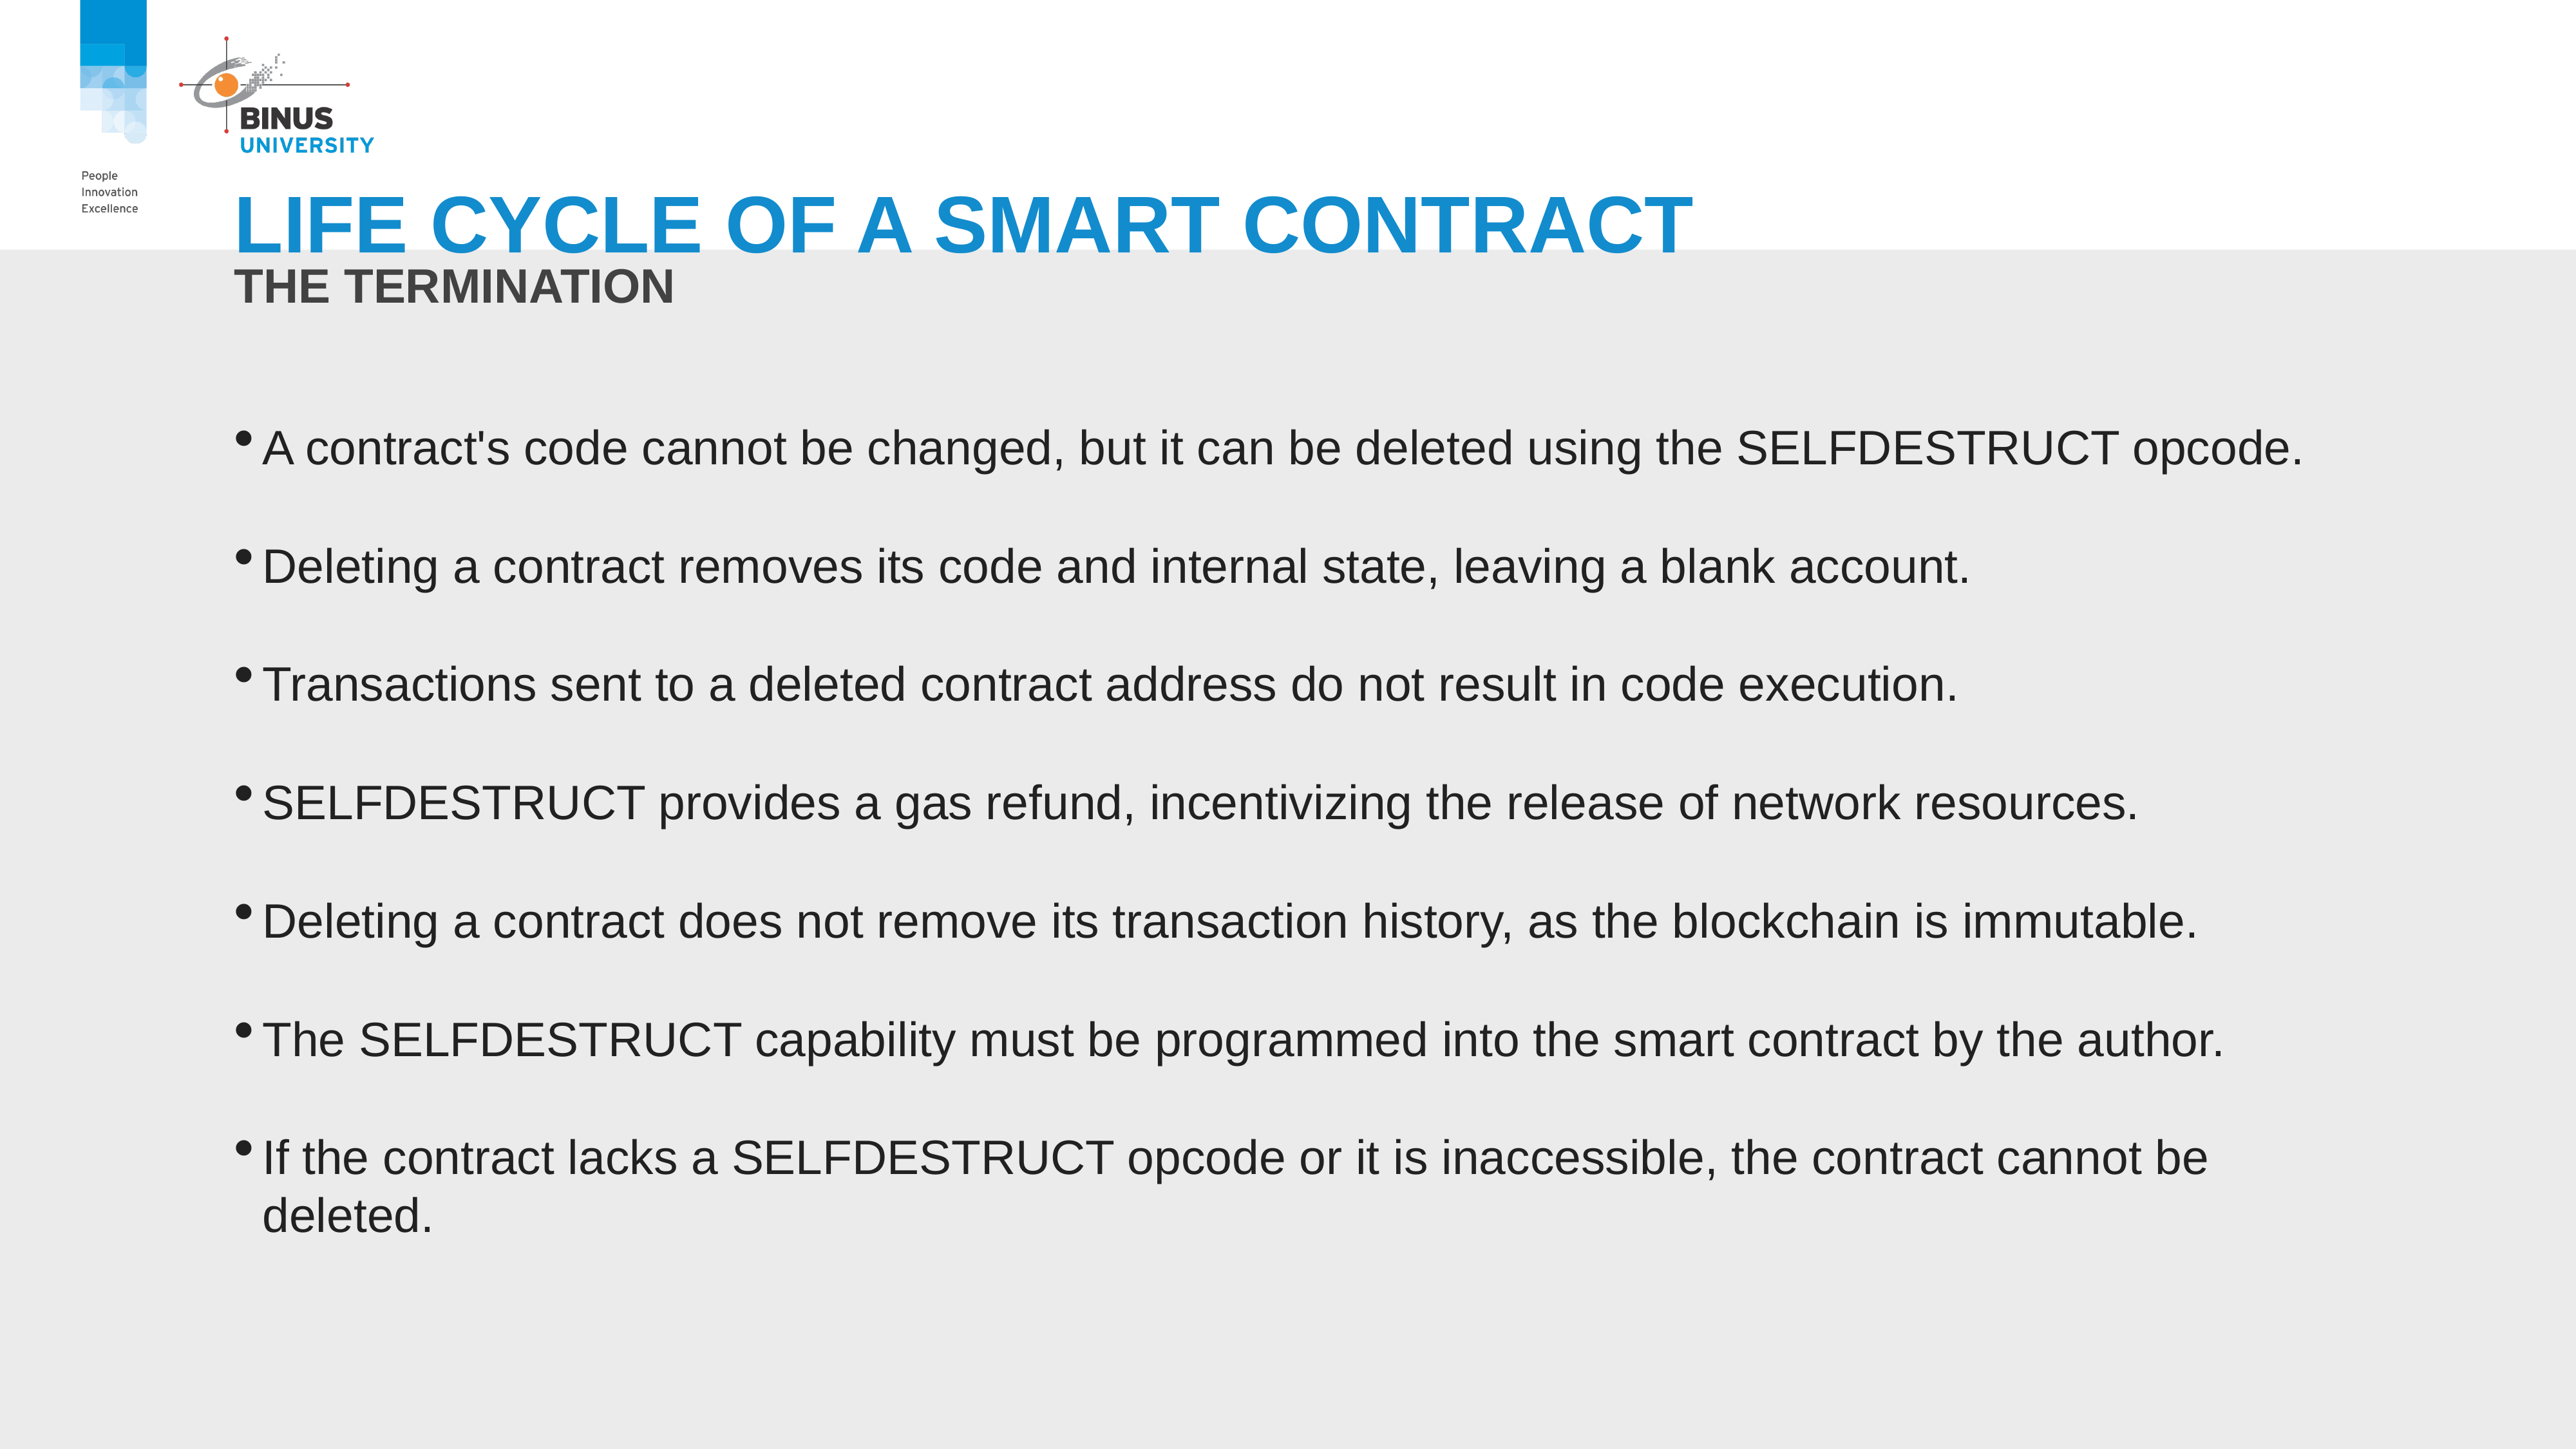

# Life cycle of a smart contract
The termination
A contract's code cannot be changed, but it can be deleted using the SELFDESTRUCT opcode.
Deleting a contract removes its code and internal state, leaving a blank account.
Transactions sent to a deleted contract address do not result in code execution.
SELFDESTRUCT provides a gas refund, incentivizing the release of network resources.
Deleting a contract does not remove its transaction history, as the blockchain is immutable.
The SELFDESTRUCT capability must be programmed into the smart contract by the author.
If the contract lacks a SELFDESTRUCT opcode or it is inaccessible, the contract cannot be deleted.